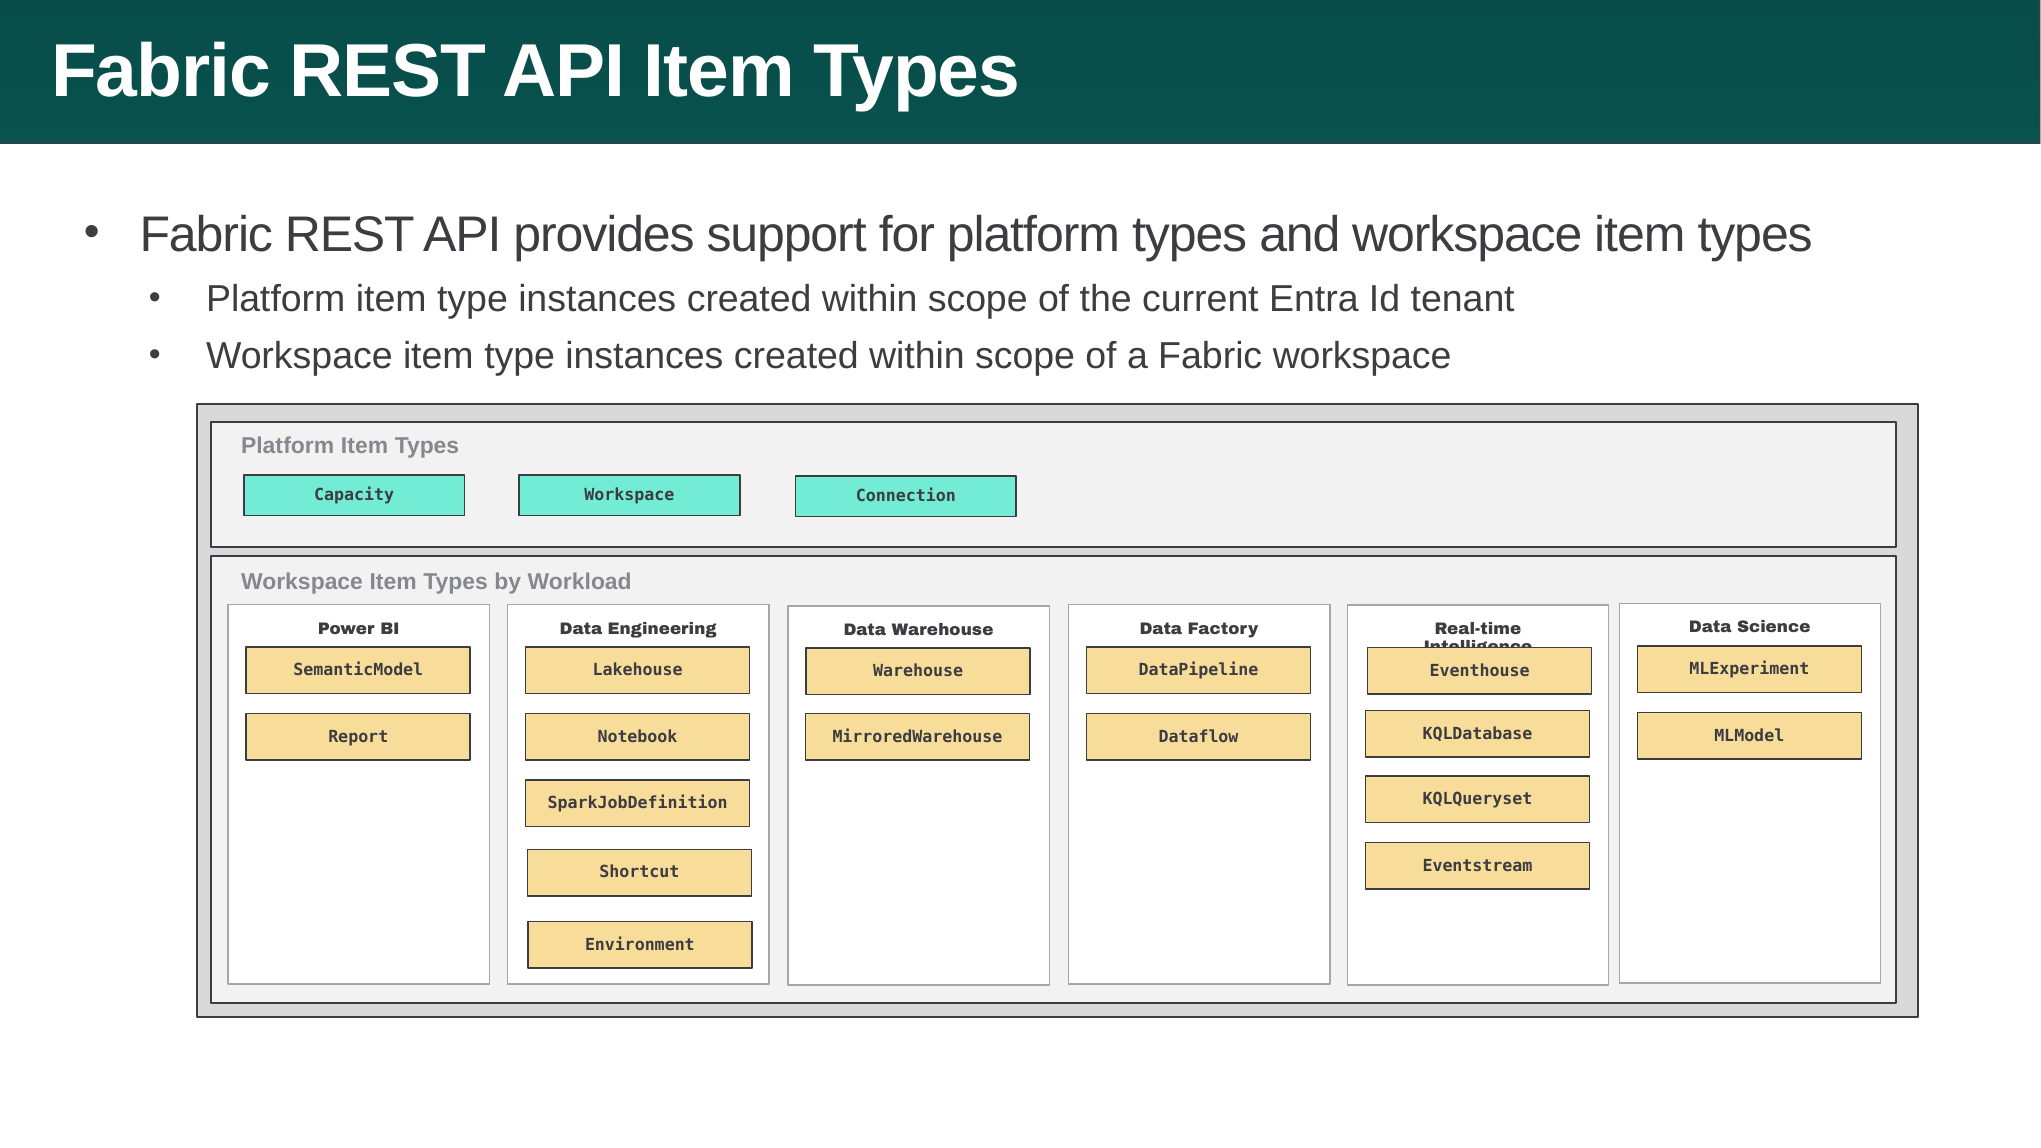

# Fabric REST API Item Types
Fabric REST API provides support for platform types and workspace item types
Platform item type instances created within scope of the current Entra Id tenant
Workspace item type instances created within scope of a Fabric workspace

Platform Item Types
Capacity
Workspace
Connection
Workspace Item Types by Workload
Data Science
Real-time Intelligence
Power BI
Data Engineering
Data Factory
DataPipeline
Dataflow
Data Warehouse
MLExperiment
SemanticModel
Lakehouse
Eventhouse
Warehouse
KQLDatabase
MLModel
Report
Notebook
MirroredWarehouse
KQLQueryset
SparkJobDefinition
Eventstream
Shortcut
Environment